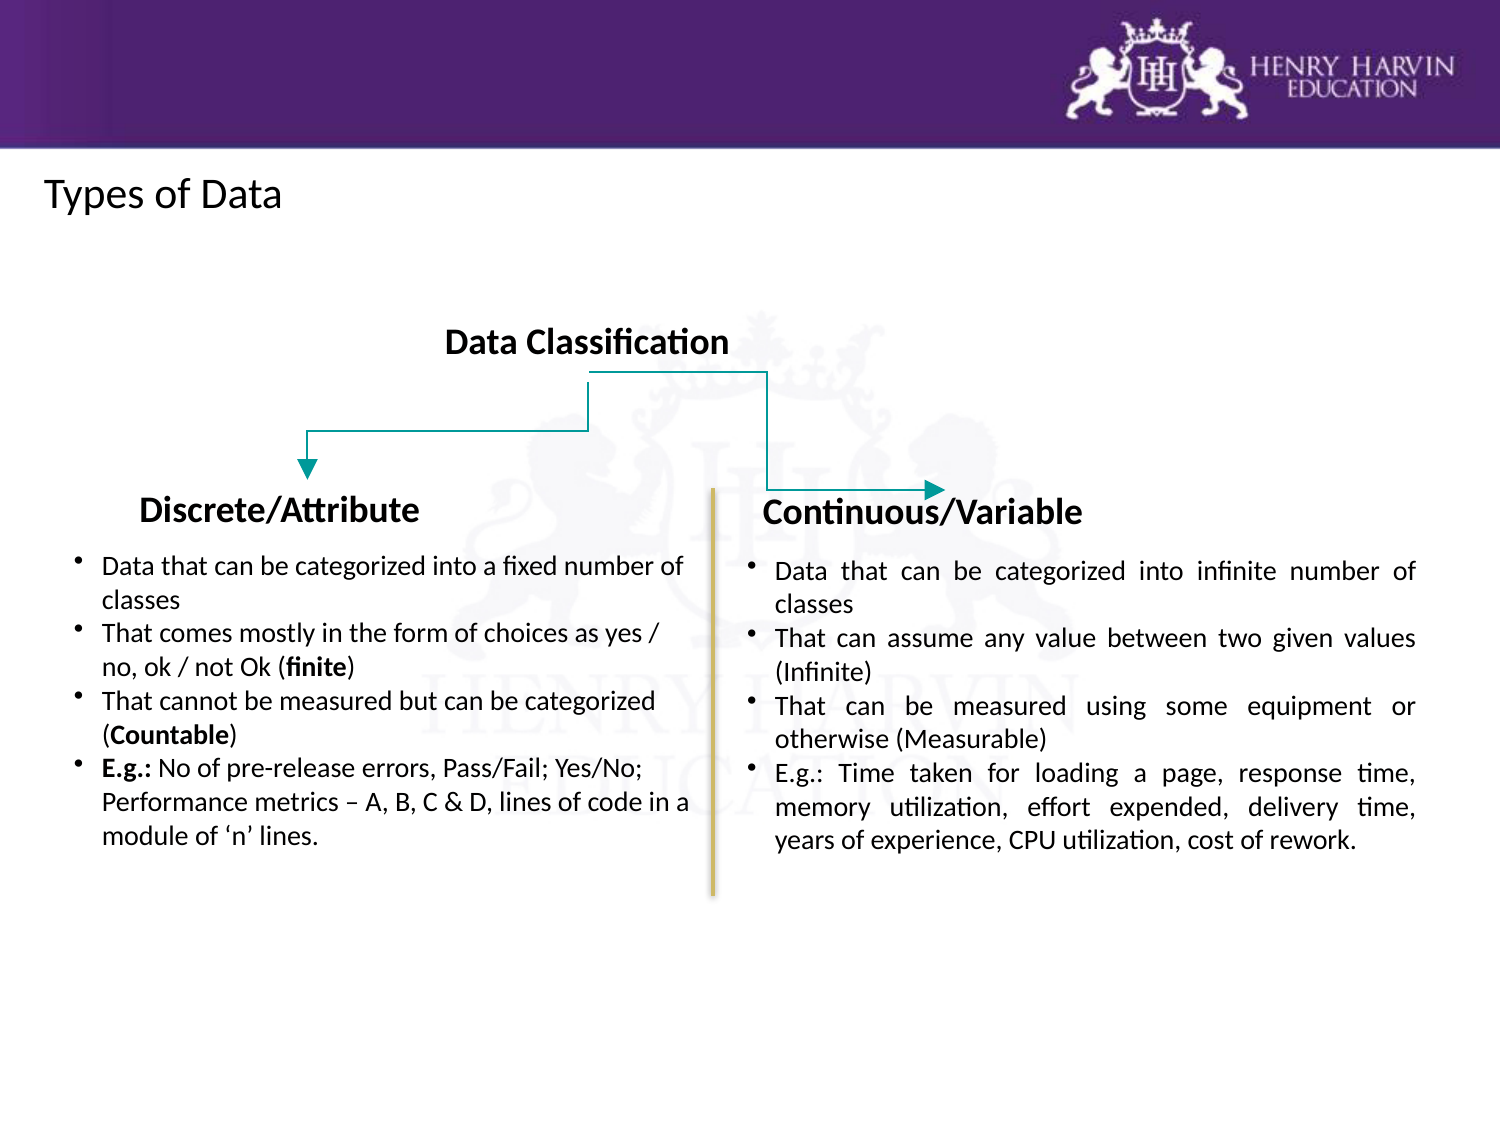

# Types of Data
Data Classification

Discrete/Attribute
Continuous/Variable
Data that can be categorized into a fixed number of classes
That comes mostly in the form of choices as yes / no, ok / not Ok (finite)
That cannot be measured but can be categorized (Countable)
E.g.: No of pre-release errors, Pass/Fail; Yes/No; Performance metrics – A, B, C & D, lines of code in a module of ‘n’ lines.
Data that can be categorized into infinite number of classes
That can assume any value between two given values (Infinite)
That can be measured using some equipment or otherwise (Measurable)
E.g.: Time taken for loading a page, response time, memory utilization, effort expended, delivery time, years of experience, CPU utilization, cost of rework.